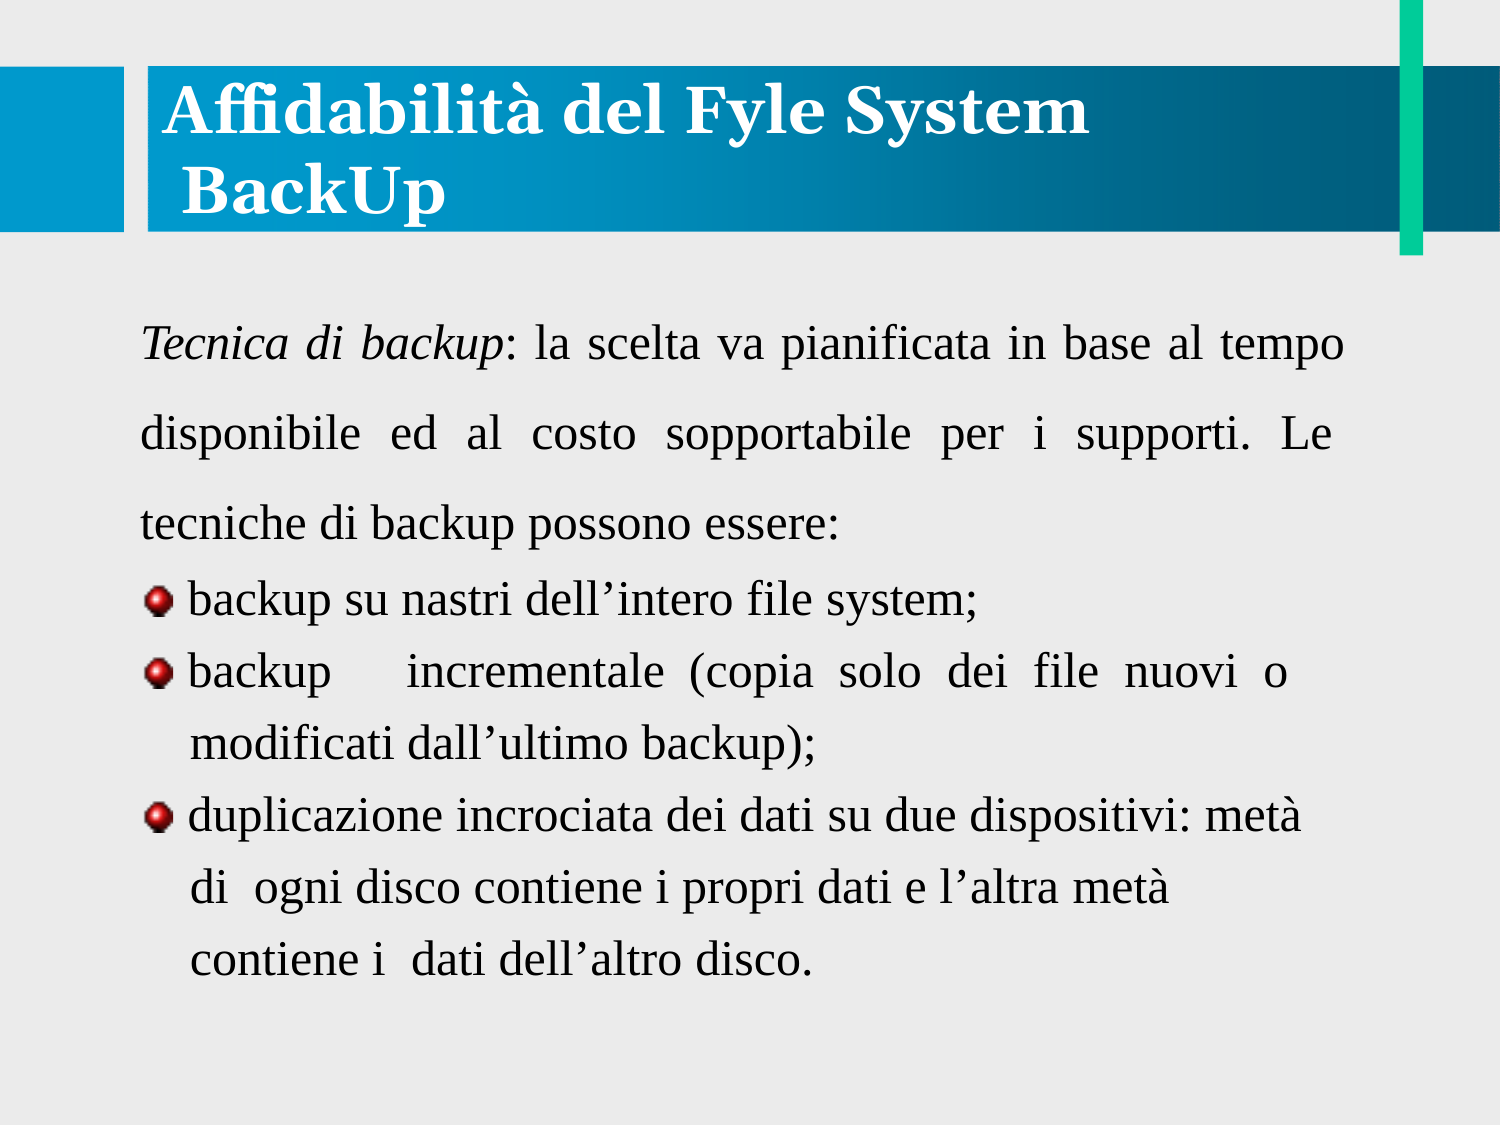

# Affidabilità del Fyle System  BackUp

Tecnica di backup: la scelta va pianificata in base al tempo  disponibile ed al costo sopportabile per i supporti. Le  tecniche di backup possono essere:
backup su nastri dell’intero file system;
backup	incrementale	(copia	solo	dei	file	nuovi	o
modificati dall’ultimo backup);
duplicazione incrociata dei dati su due dispositivi: metà di  ogni disco contiene i propri dati e l’altra metà contiene i  dati dell’altro disco.